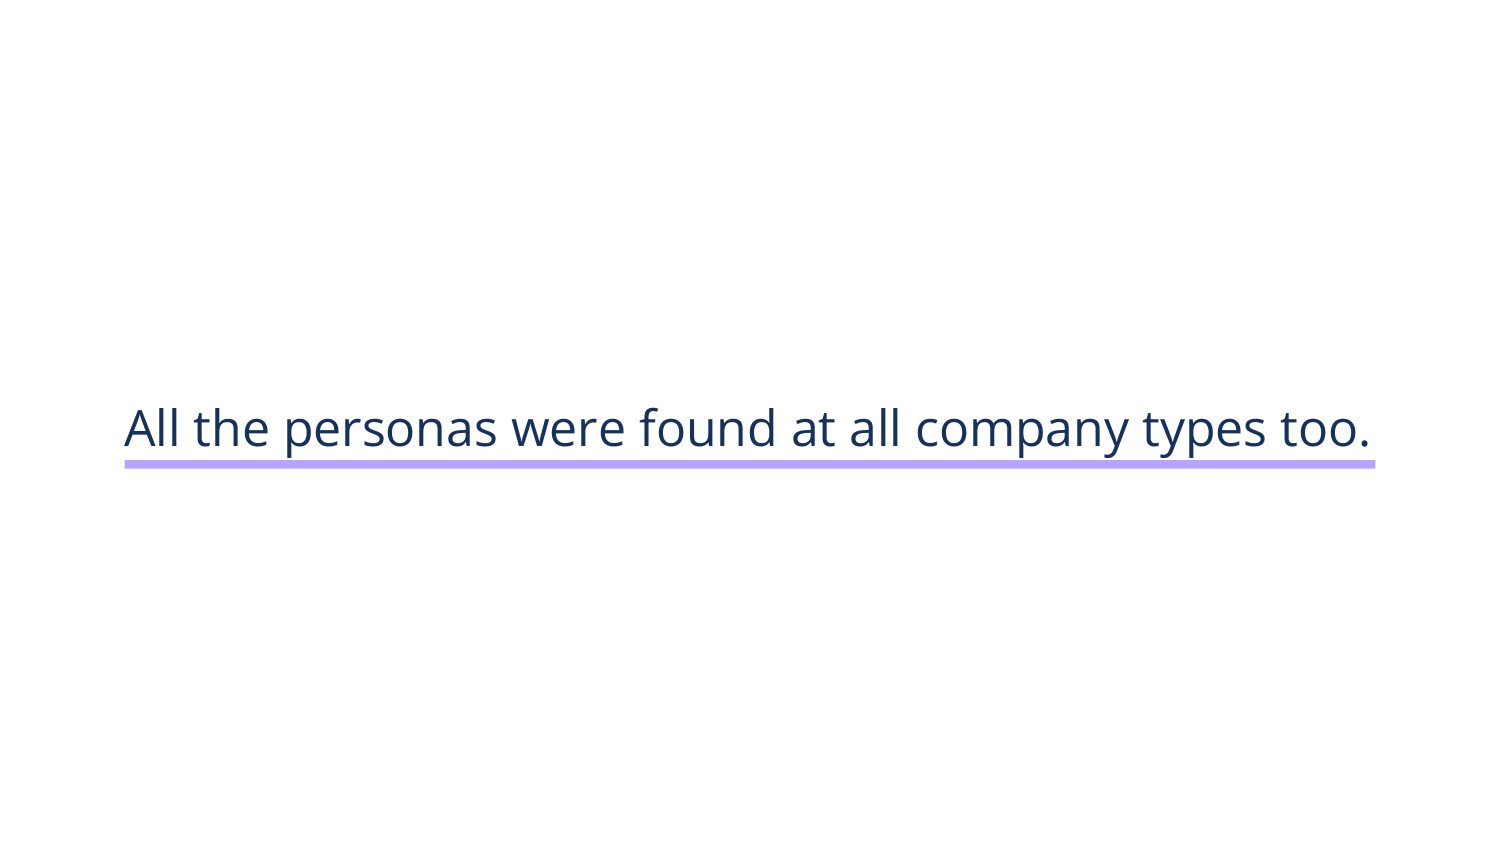

All the personas were found at all company types too.